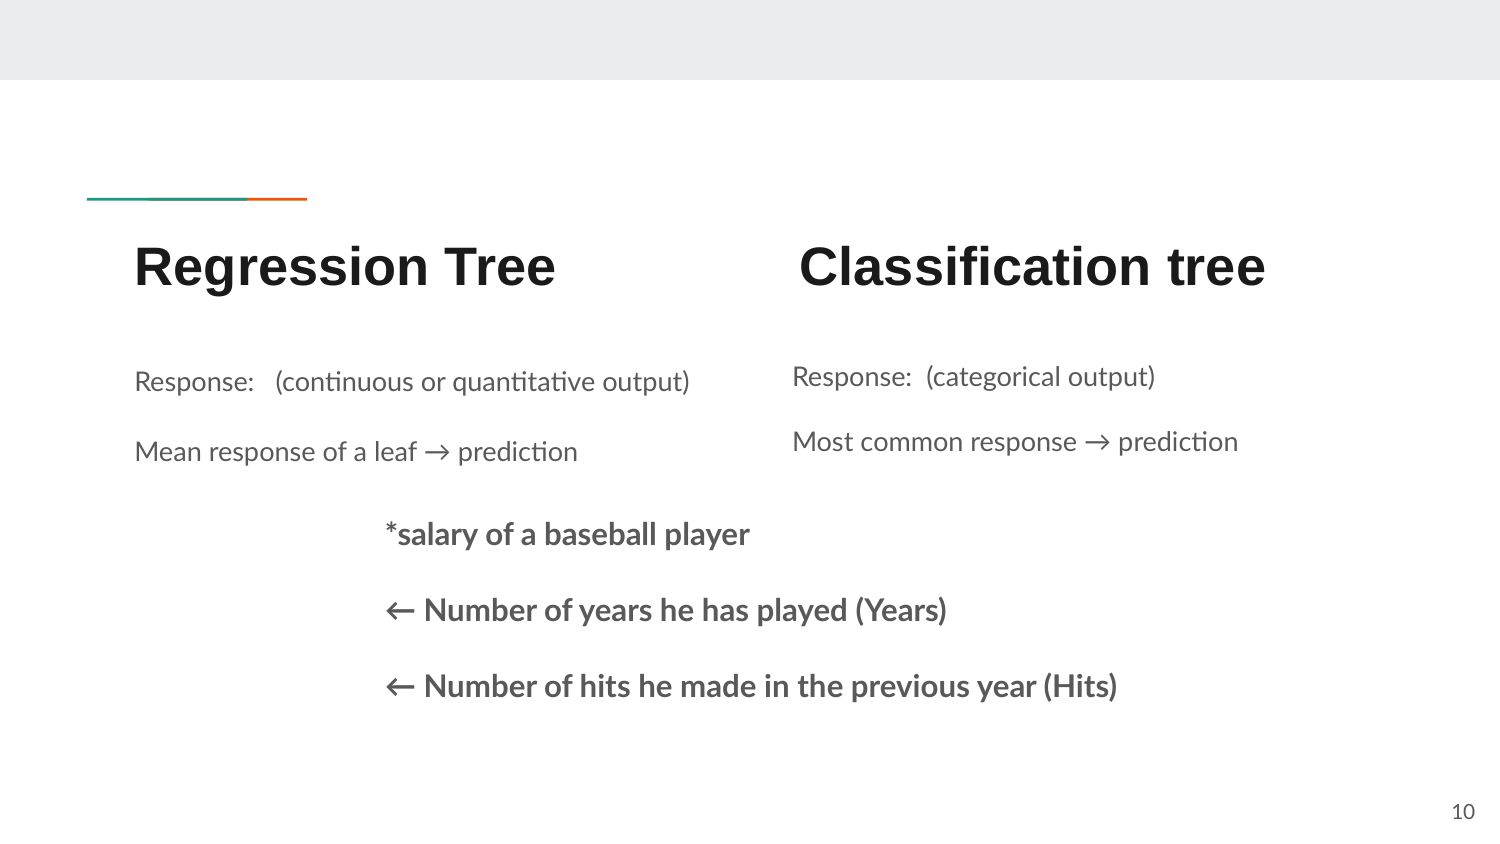

Classification tree
# Regression Tree
Response:   (continuous or quantitative output)
Mean response of a leaf → prediction

Response:  (categorical output)
Most common response → prediction

*salary of a baseball player
← Number of years he has played (Years)
← Number of hits he made in the previous year (Hits)
10